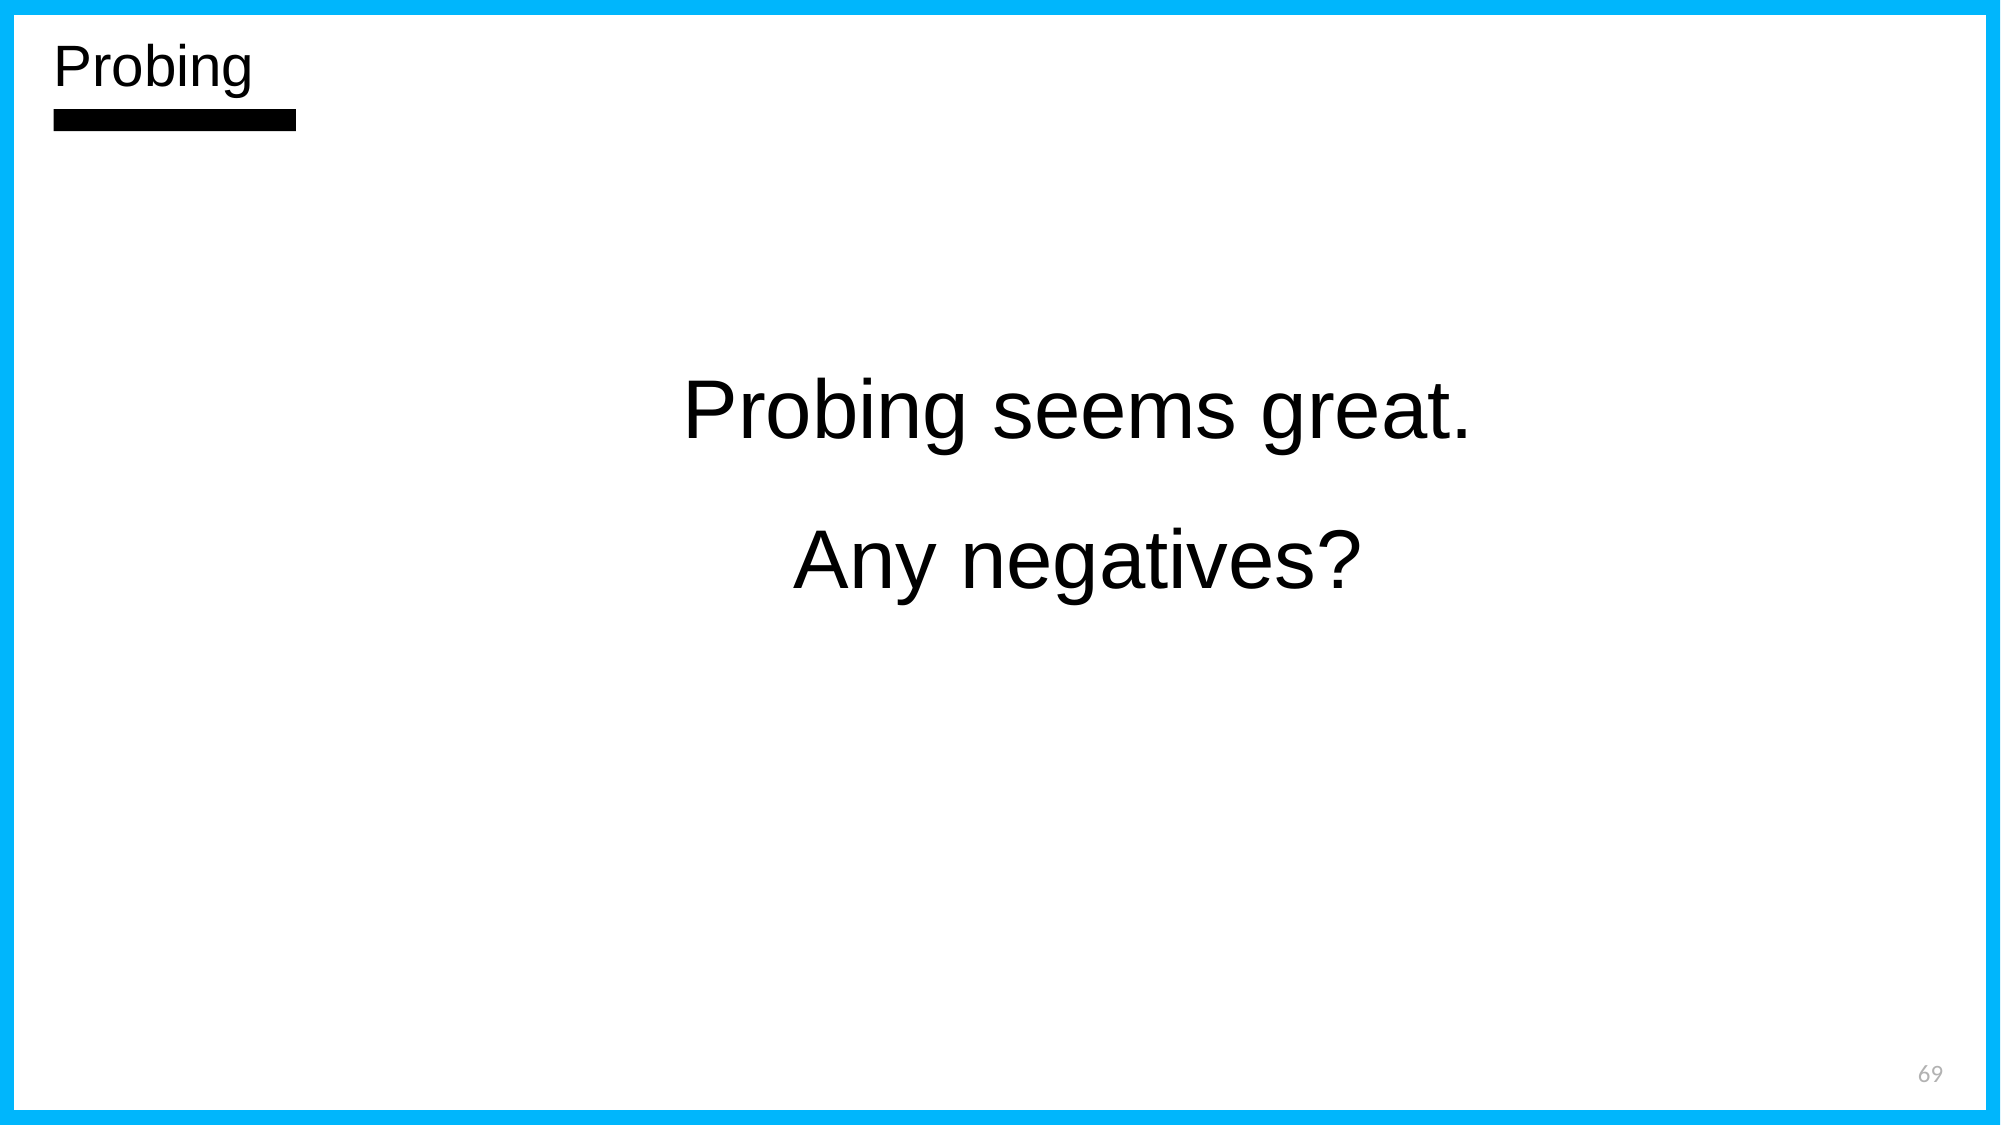

Probing

Probing seems great.
Any negatives?
69